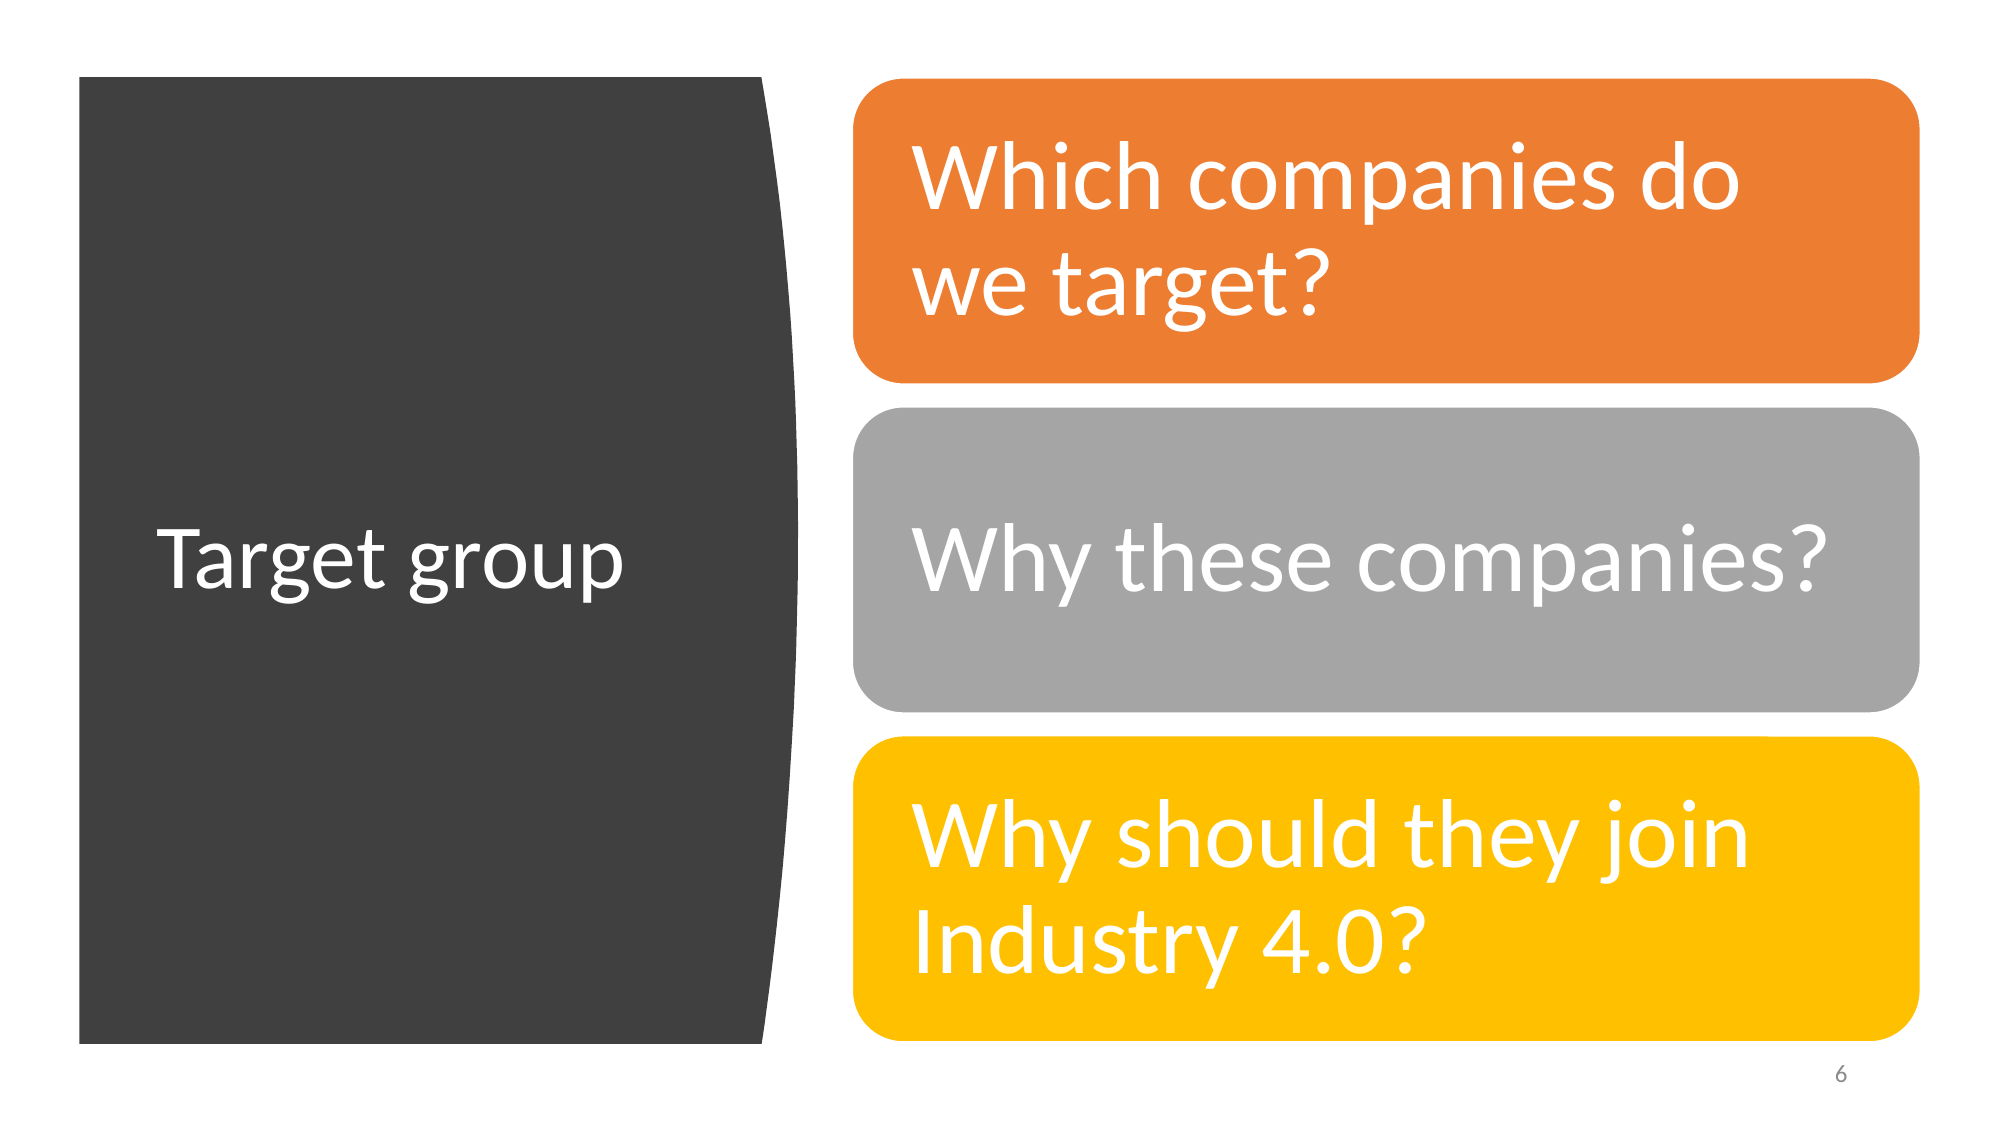

Which companies do we target?
Why these companies?
Why should they join Industry 4.0?

# Target group
6